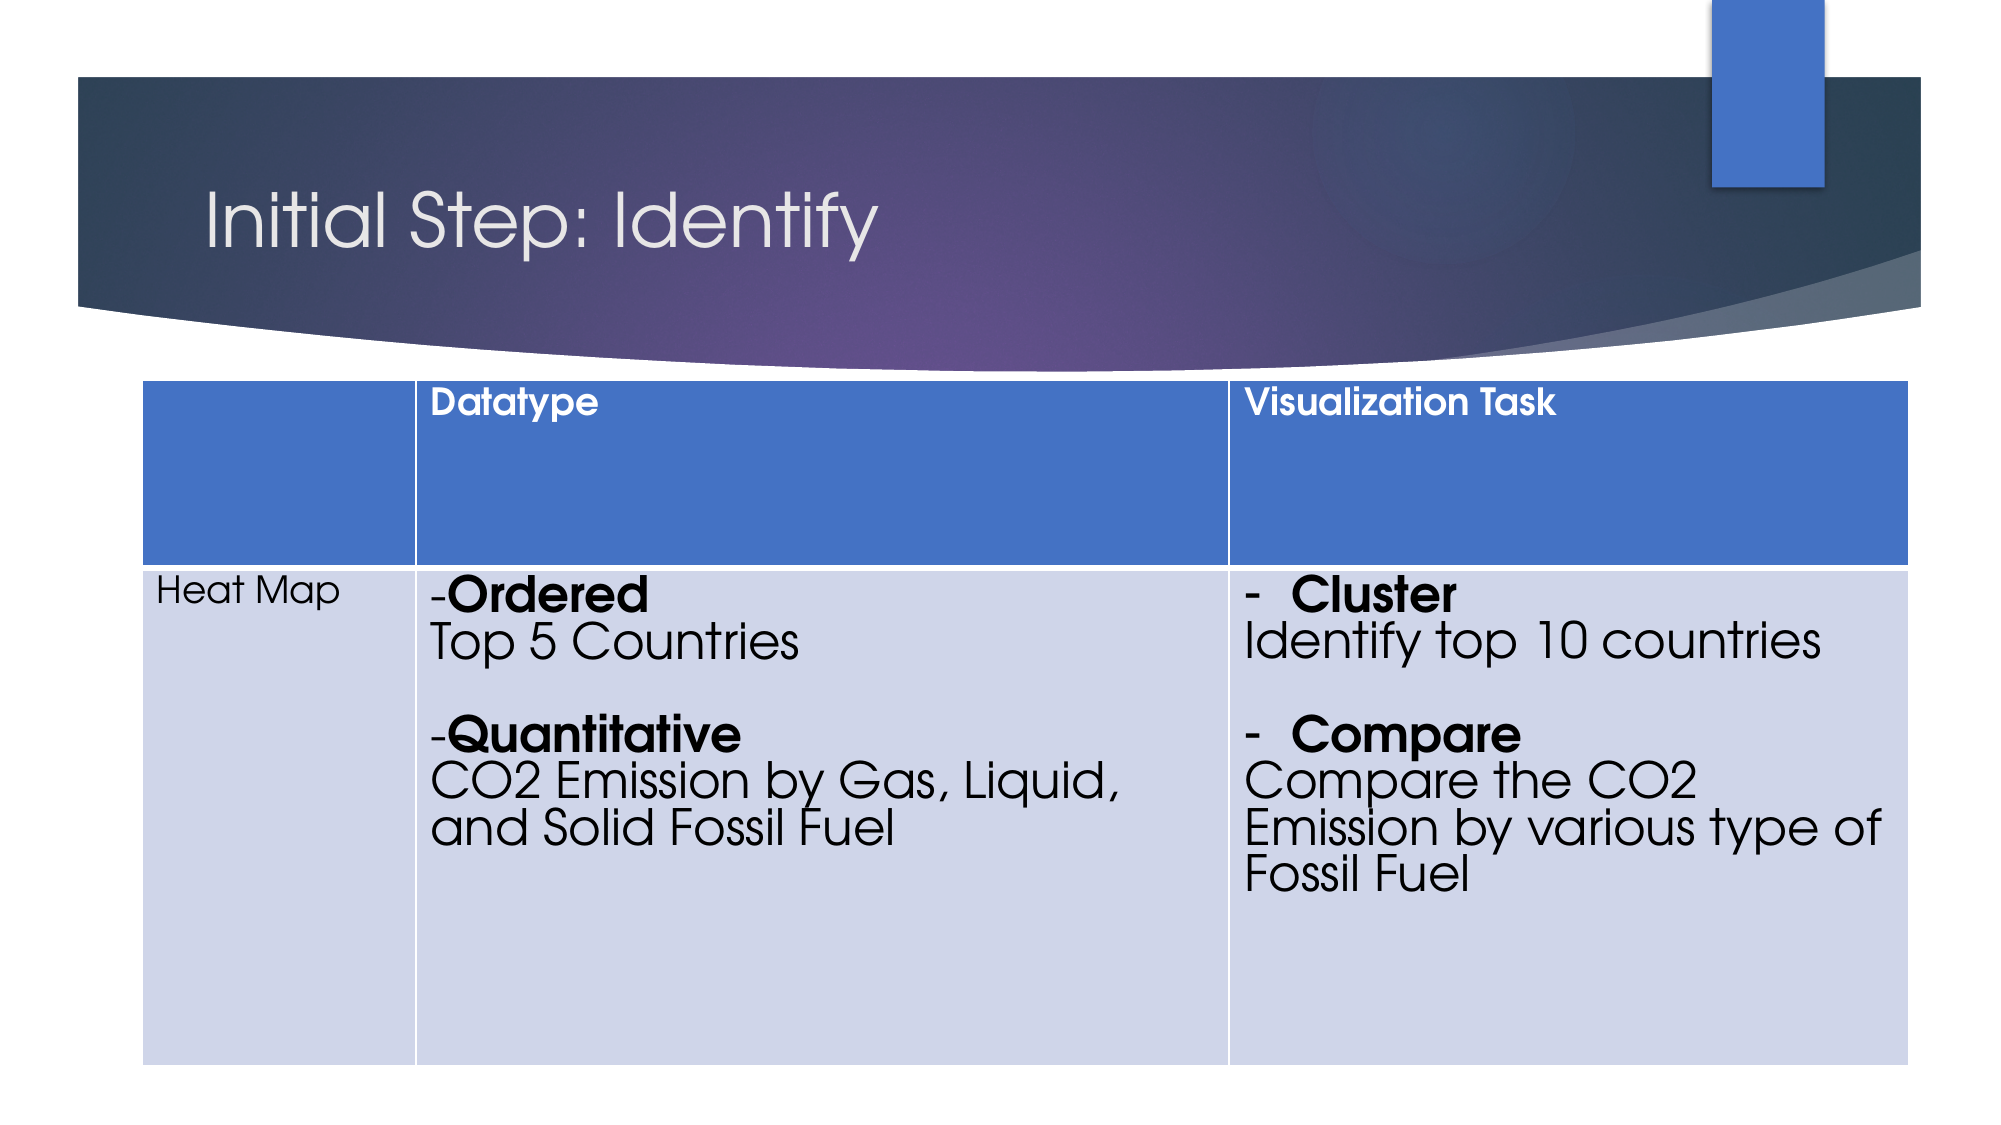

# Initial Step: Identify
|  | Datatype | Visualization Task |
| --- | --- | --- |
| Heat Map | -Ordered Top 5 Countries -Quantitative CO2 Emission by Gas, Liquid, and Solid Fossil Fuel | Cluster Identify top 10 countries Compare Compare the CO2 Emission by various type of Fossil Fuel |